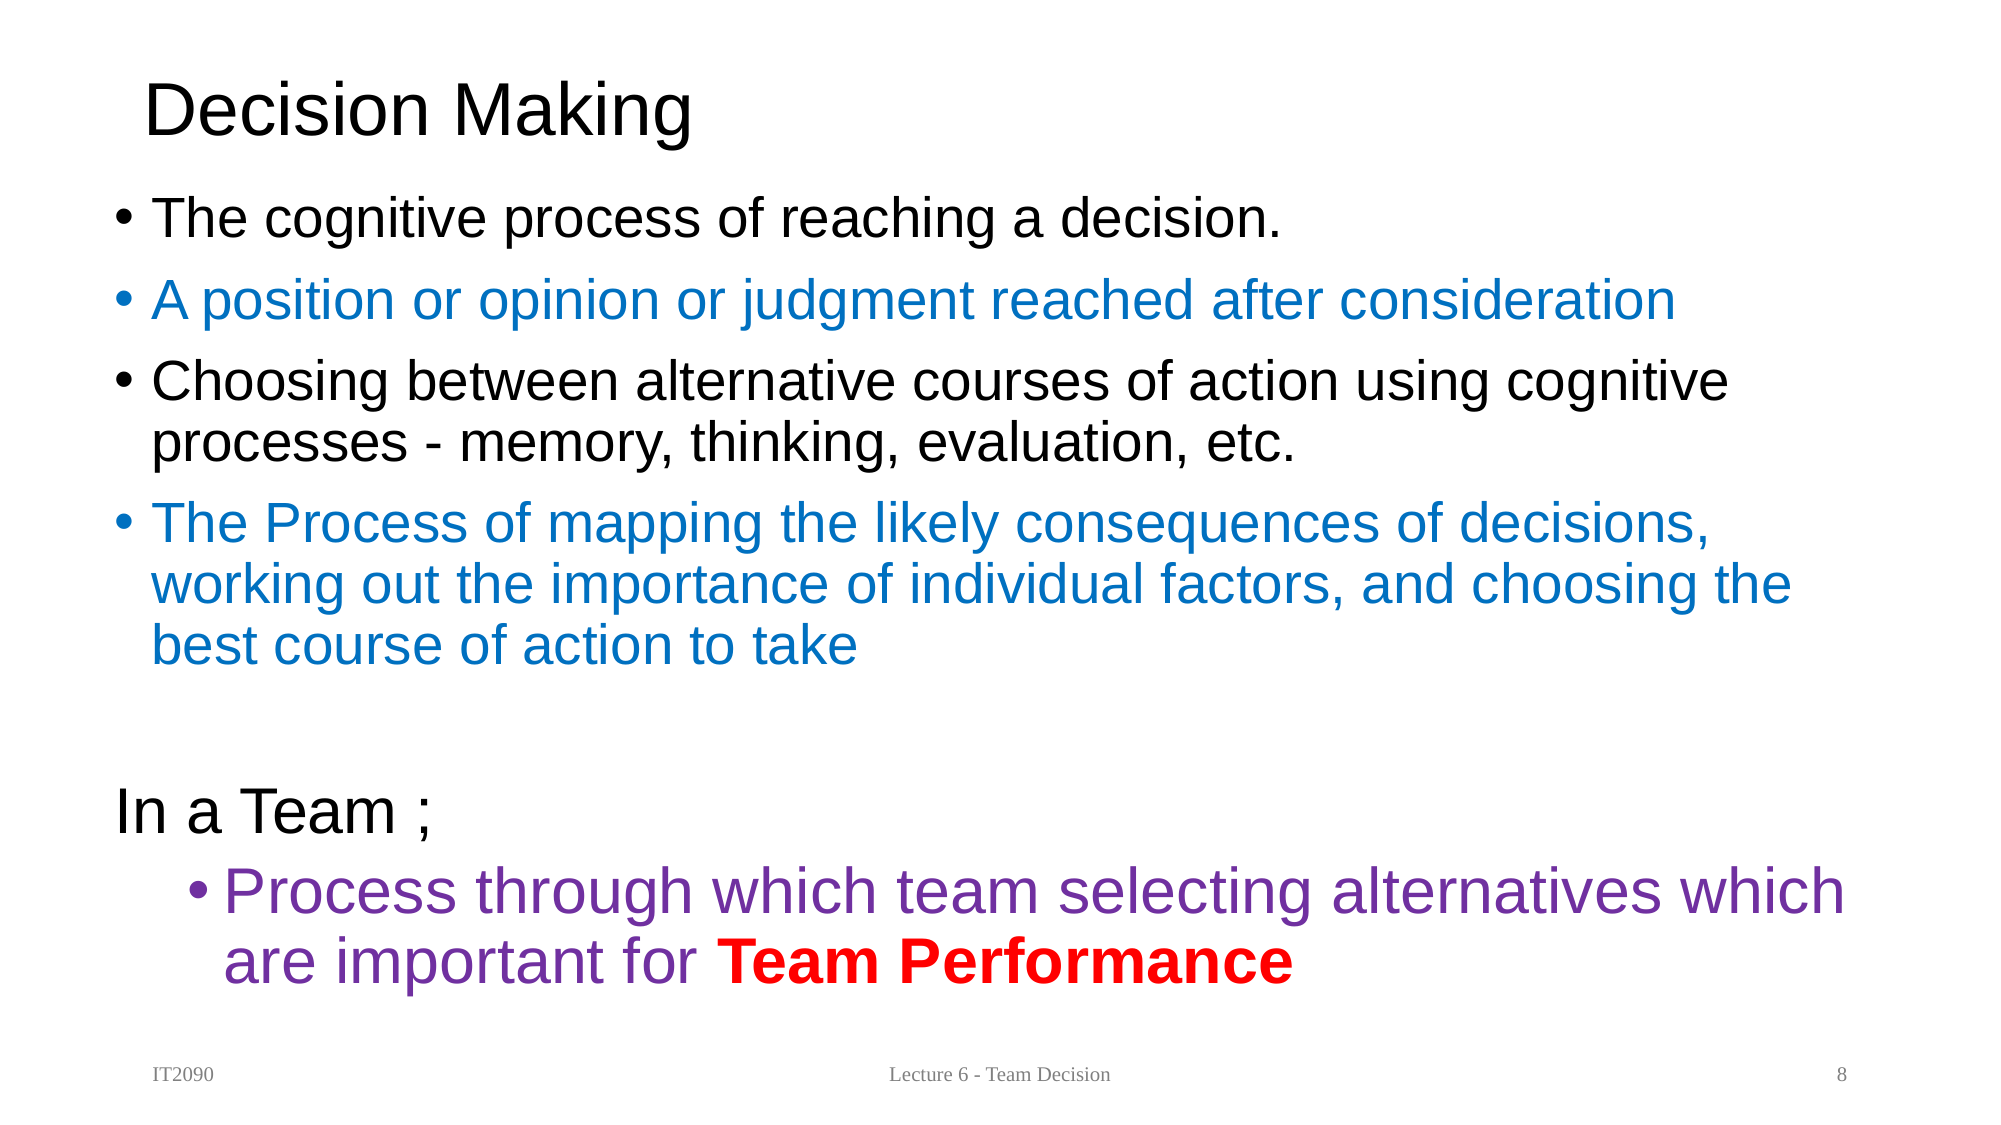

# Decision Making
The cognitive process of reaching a decision.
A position or opinion or judgment reached after consideration
Choosing between alternative courses of action using cognitive processes - memory, thinking, evaluation, etc.
The Process of mapping the likely consequences of decisions, working out the importance of individual factors, and choosing the best course of action to take

In a Team ;
Process through which team selecting alternatives which are important for Team Performance

IT2090
Lecture 6 - Team Decision
8